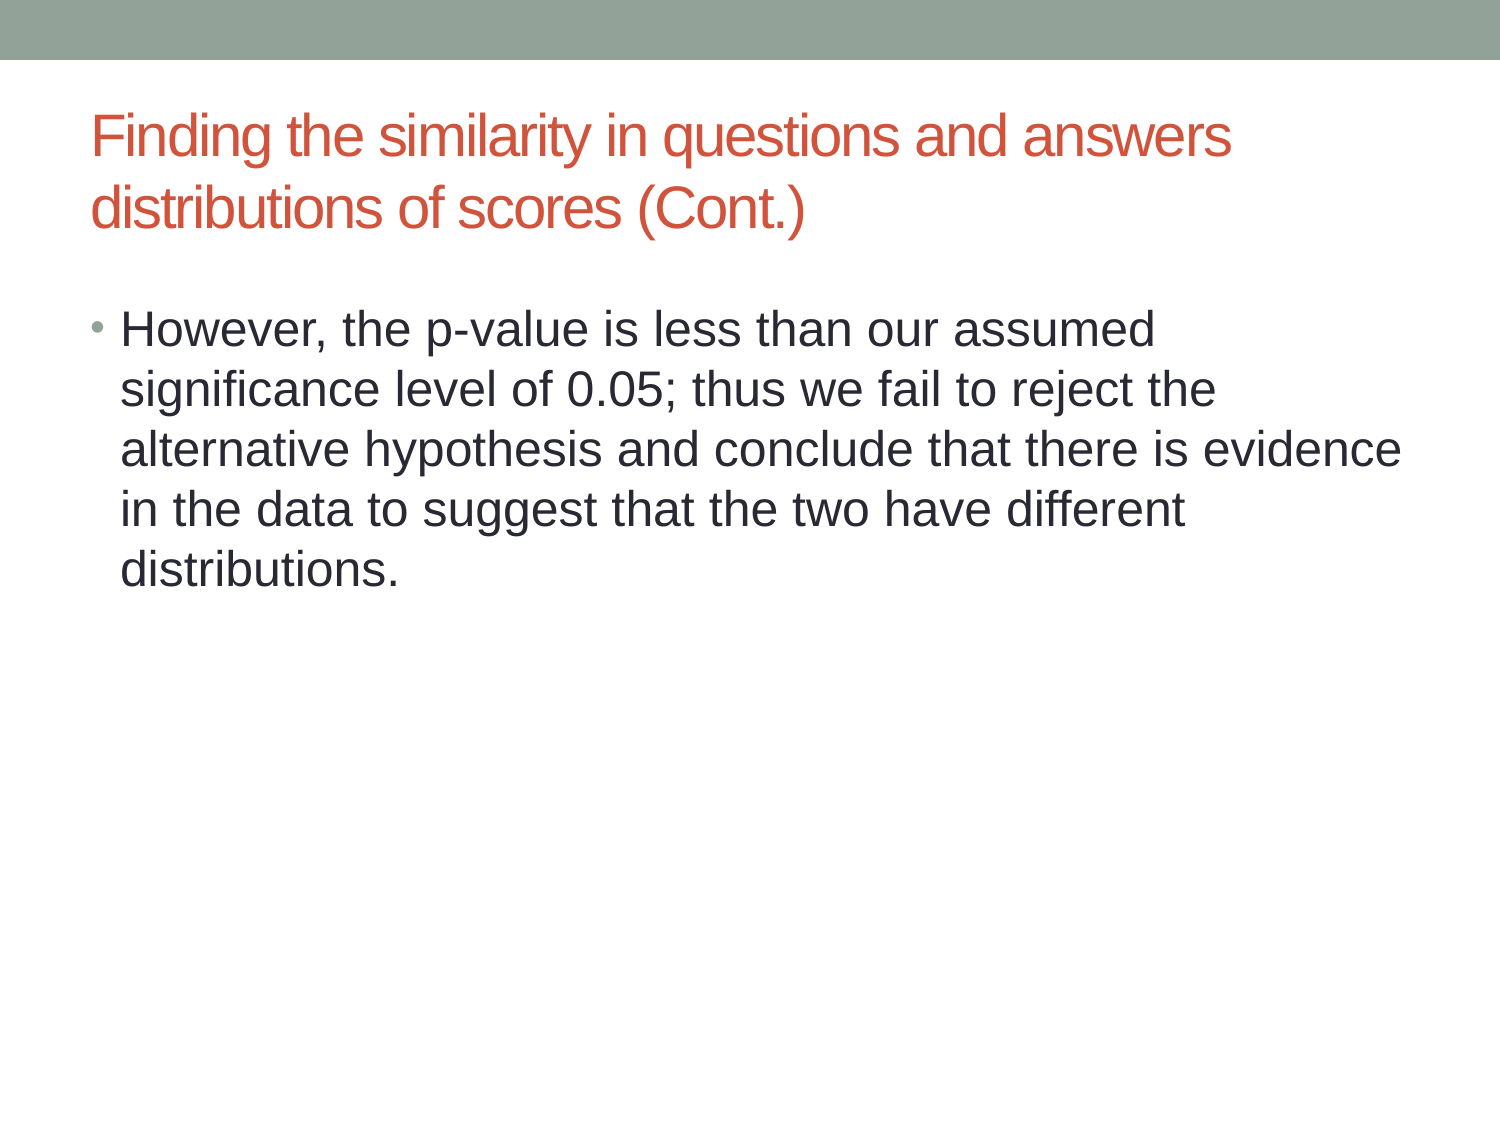

# Finding the similarity in questions and answers distributions of scores (Cont.)
However, the p-value is less than our assumed significance level of 0.05; thus we fail to reject the alternative hypothesis and conclude that there is evidence in the data to suggest that the two have different distributions.